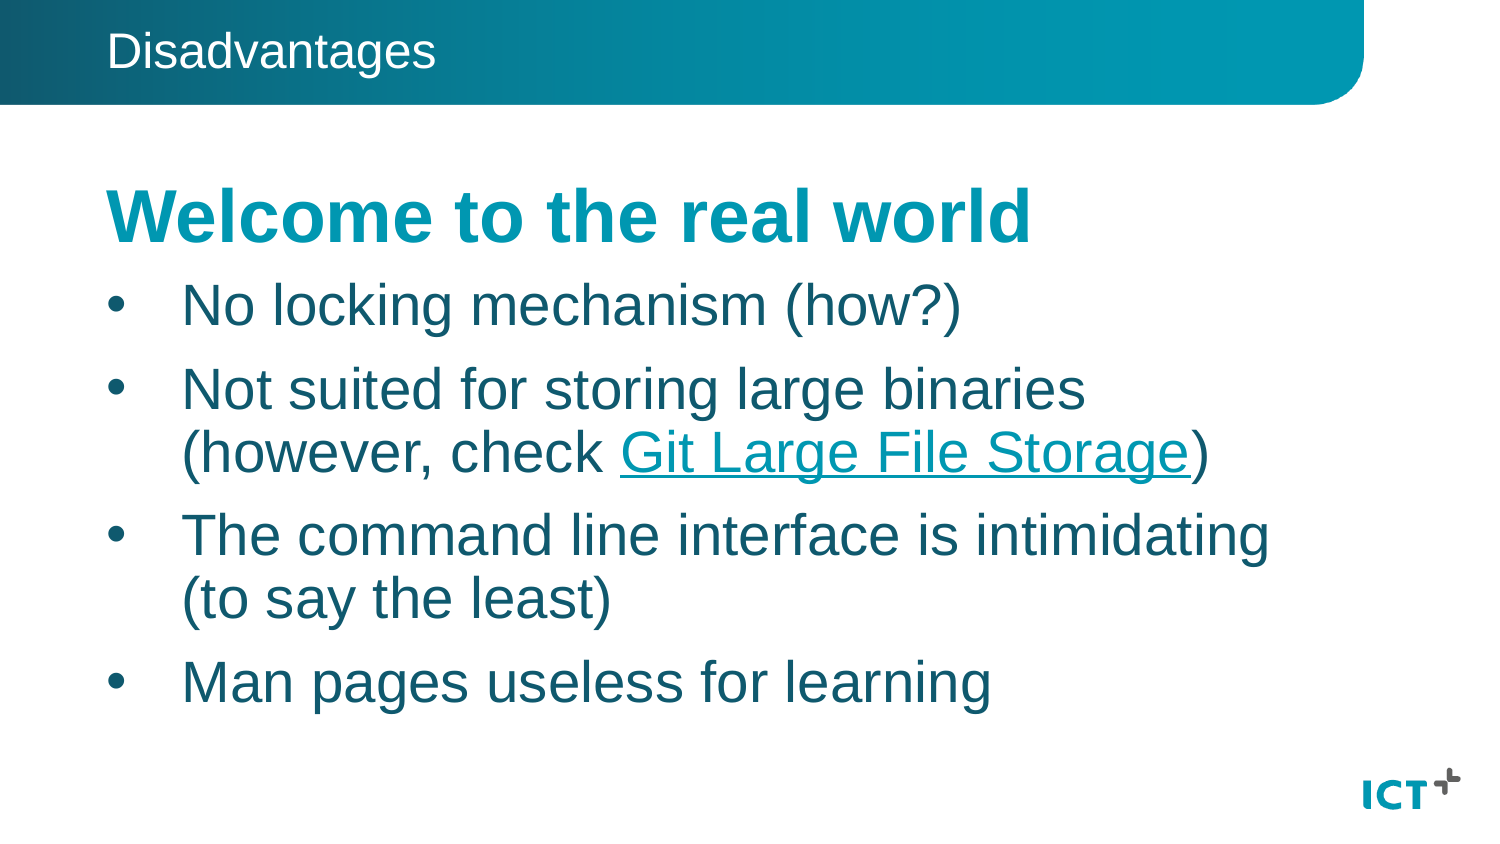

Disadvantages
# Welcome to the real world
No locking mechanism (how?)
Not suited for storing large binaries (however, check Git Large File Storage)
The command line interface is intimidating (to say the least)
Man pages useless for learning